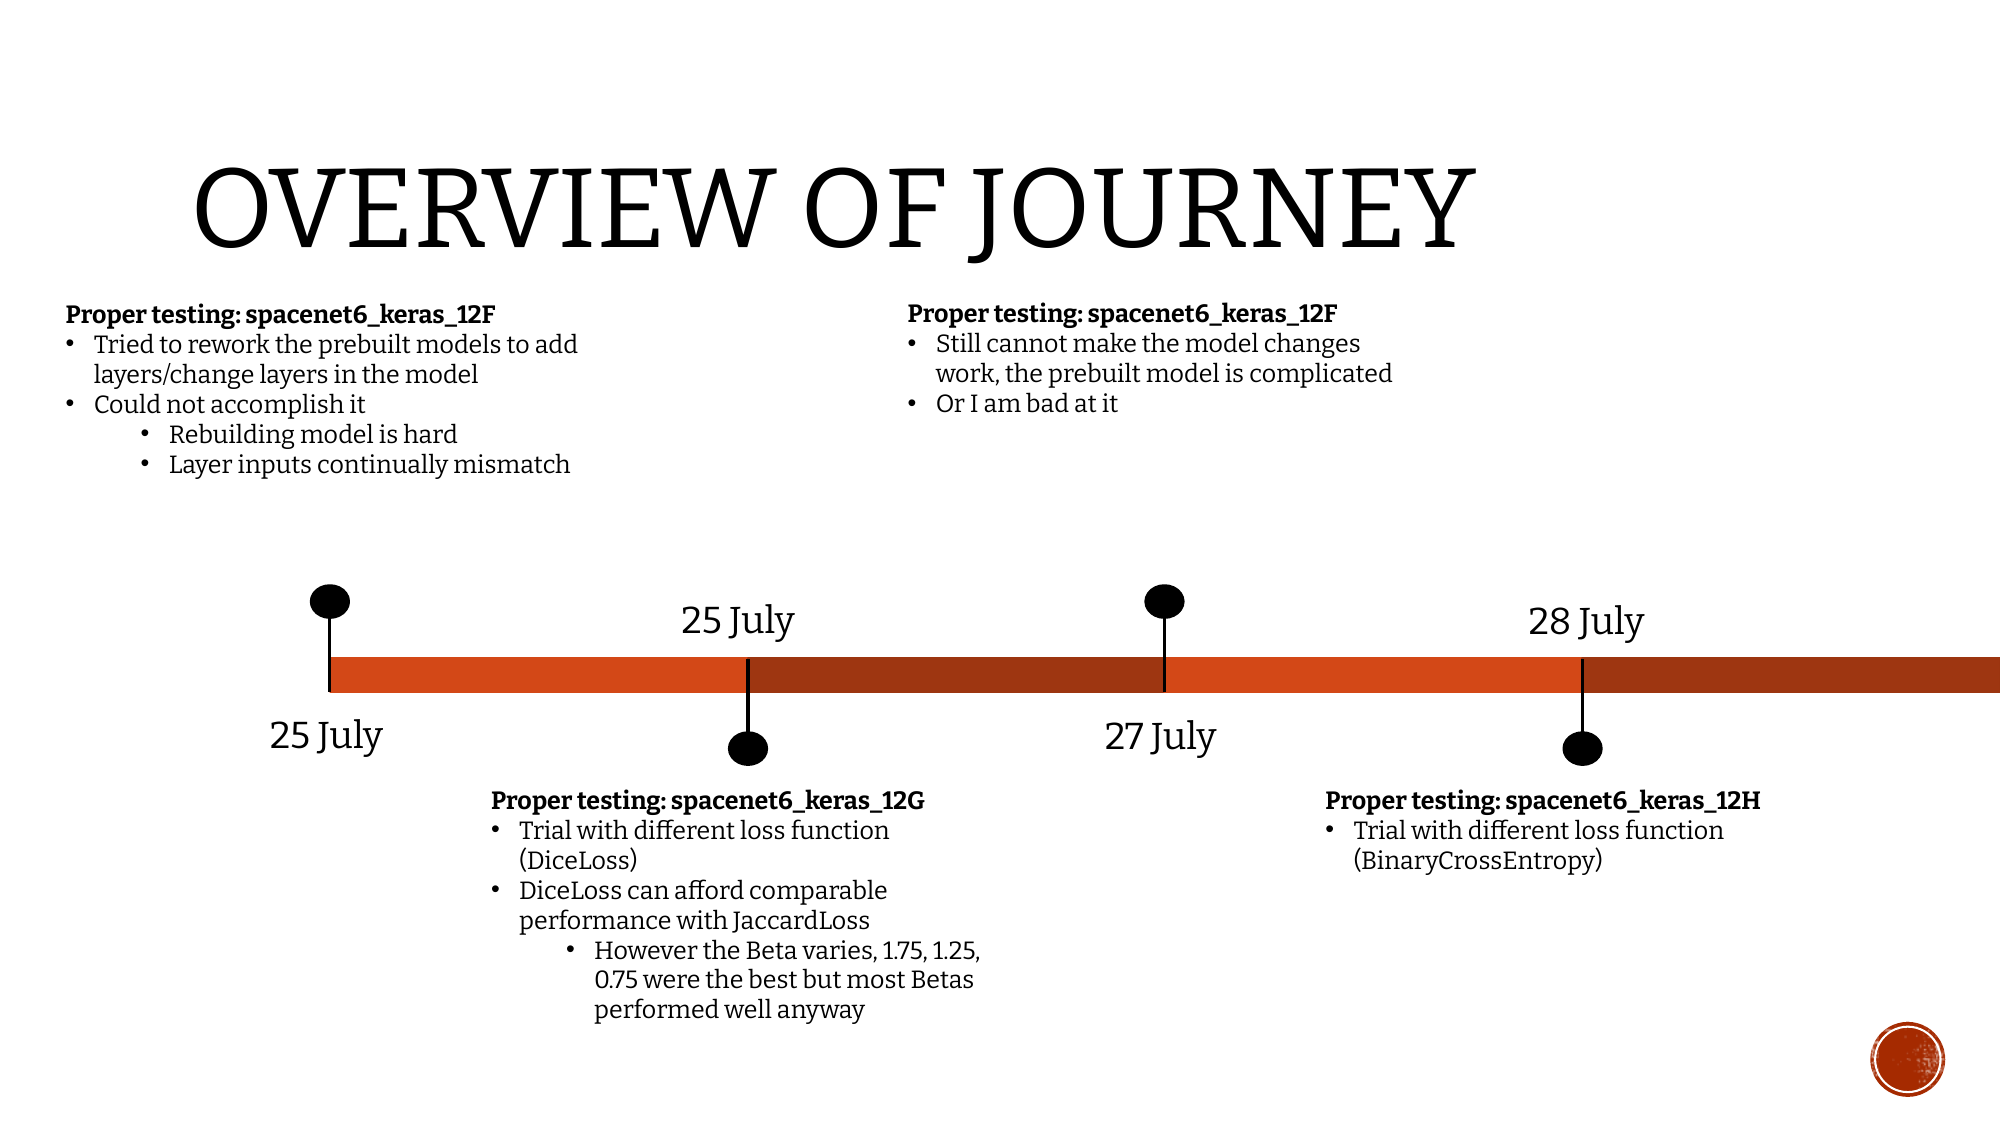

# Overview of Journey
Proper testing: spacenet6_keras_12F
Still cannot make the model changes work, the prebuilt model is complicated
Or I am bad at it

Proper testing: spacenet6_keras_12F
Tried to rework the prebuilt models to add layers/change layers in the model
Could not accomplish it
Rebuilding model is hard
Layer inputs continually mismatch

25 July
28 July
25 July
27 July
Proper testing: spacenet6_keras_12G
Trial with different loss function (DiceLoss)
DiceLoss can afford comparable performance with JaccardLoss
However the Beta varies, 1.75, 1.25, 0.75 were the best but most Betas performed well anyway
Proper testing: spacenet6_keras_12H
Trial with different loss function (BinaryCrossEntropy)